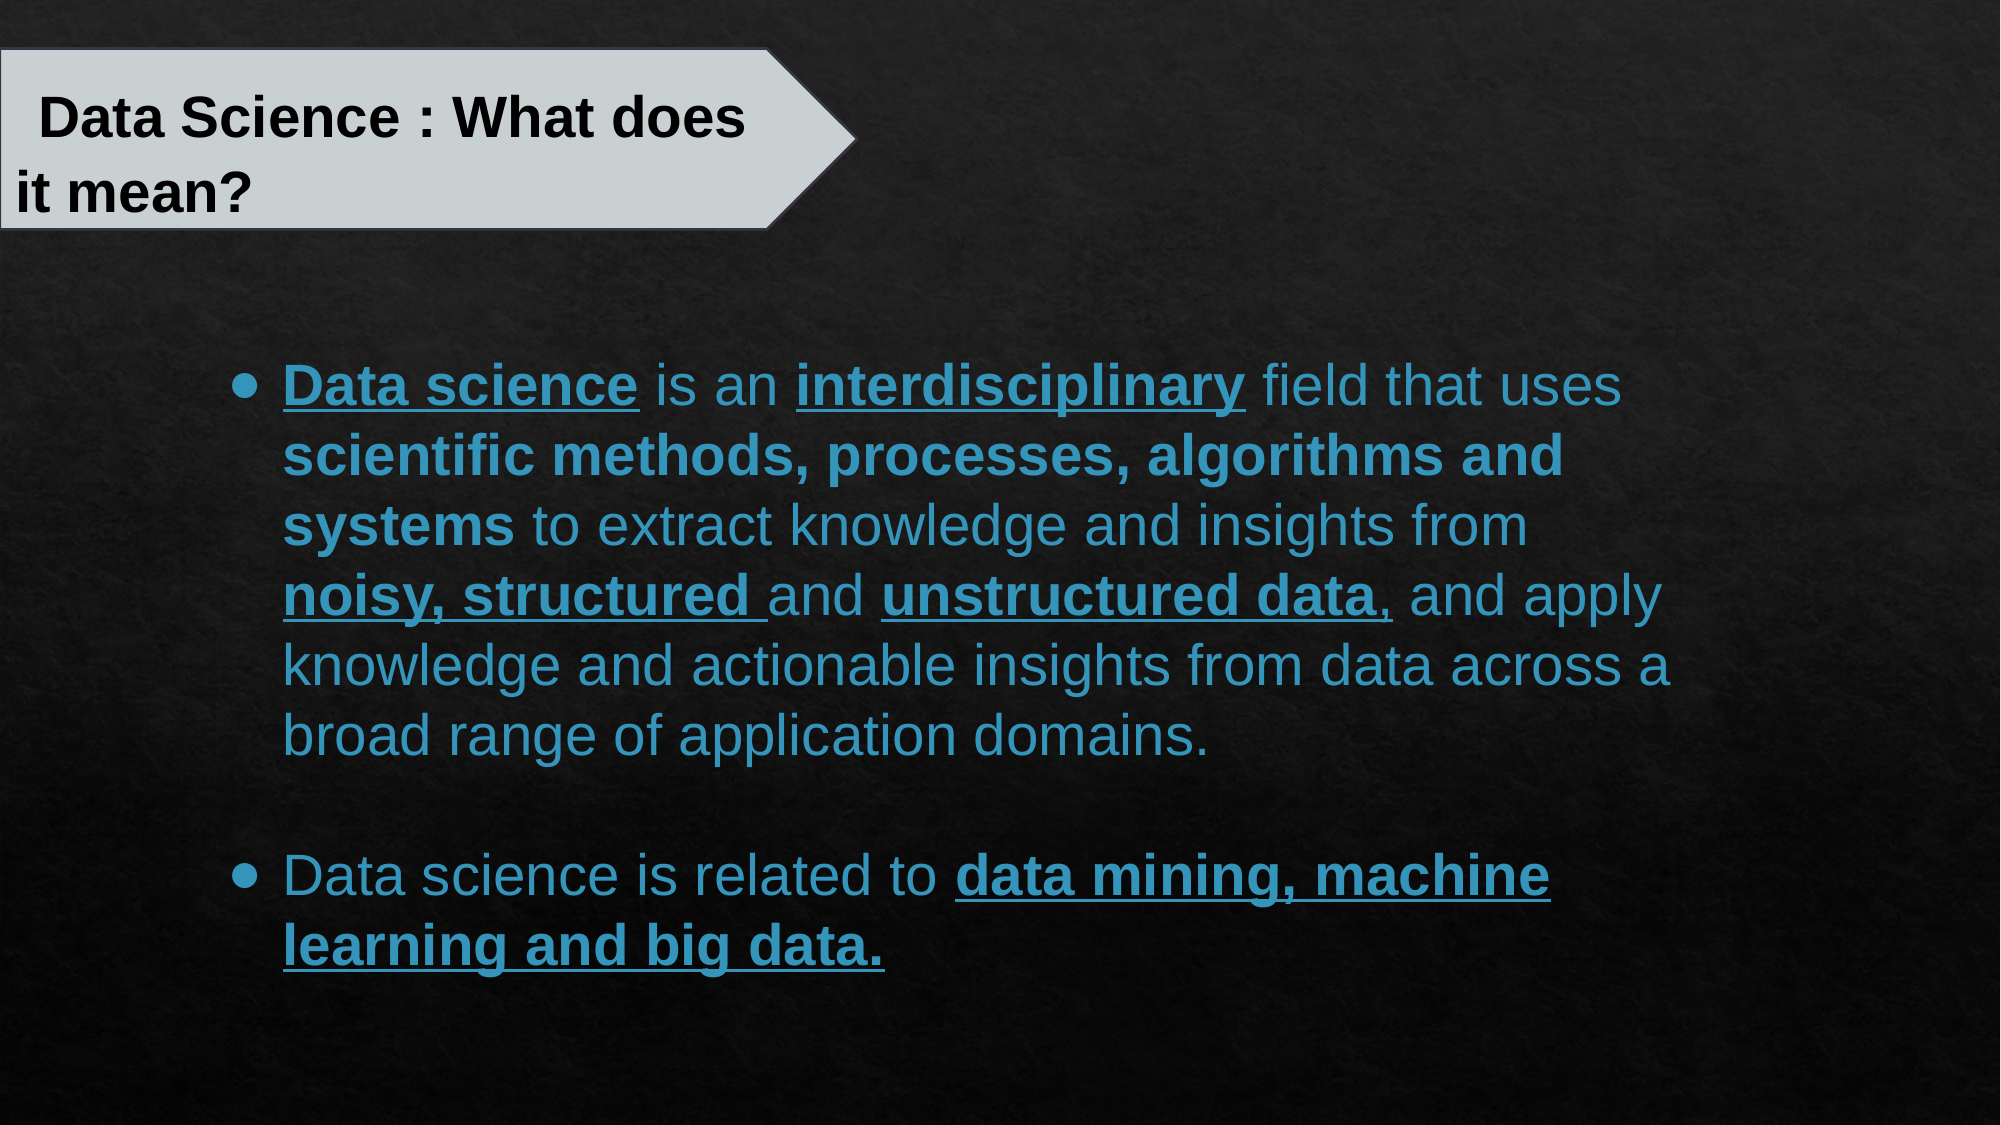

Data Science : What does it mean?
Data science is an interdisciplinary field that uses scientific methods, processes, algorithms and systems to extract knowledge and insights from noisy, structured and unstructured data, and apply knowledge and actionable insights from data across a broad range of application domains.

Data science is related to data mining, machine learning and big data.